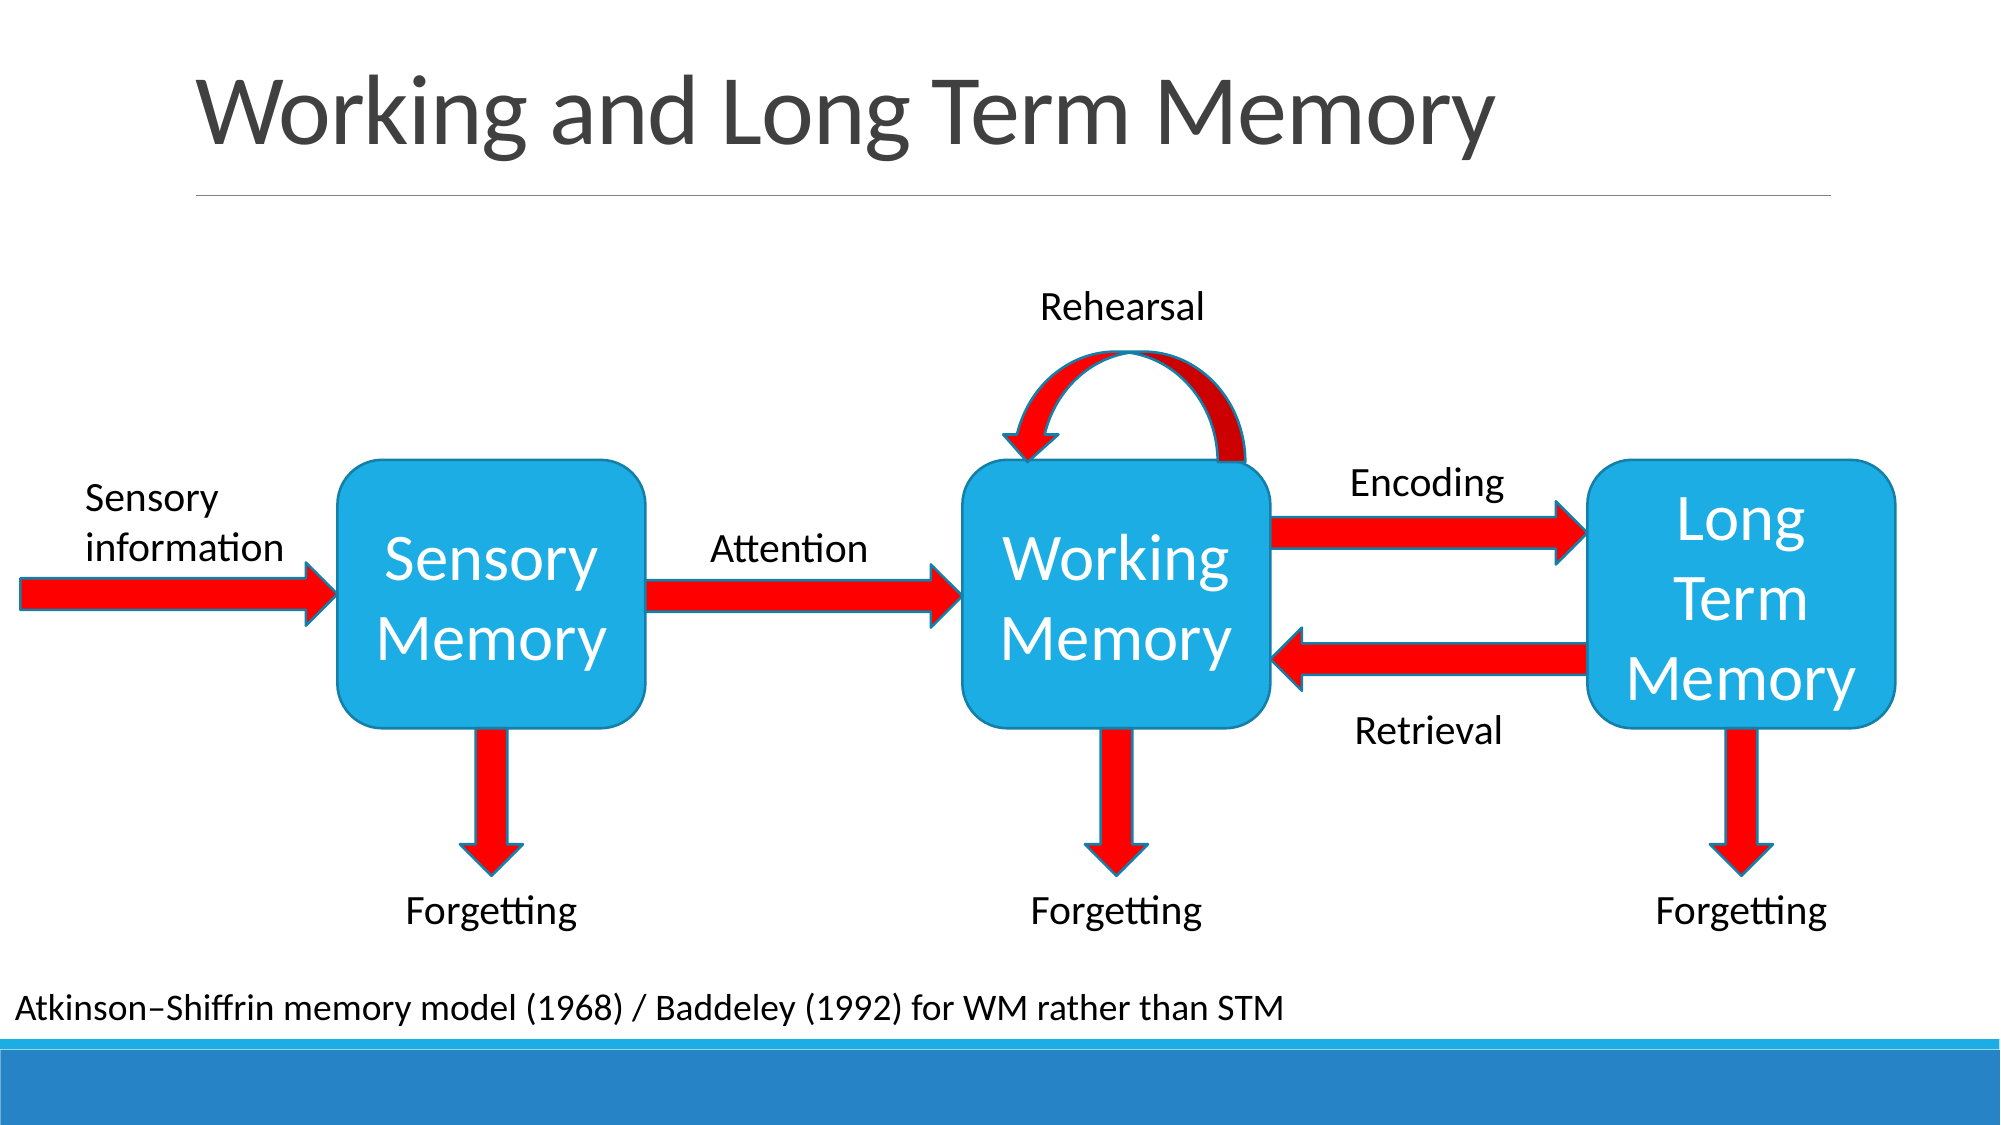

# Working and Long Term Memory
Rehearsal

Encoding

Sensory
Memory
Working
Memory
Long Term
Memory
Sensory
information

Attention

Retrieval

Forgetting

Forgetting

Forgetting
Atkinson–Shiffrin memory model (1968) / Baddeley (1992) for WM rather than STM